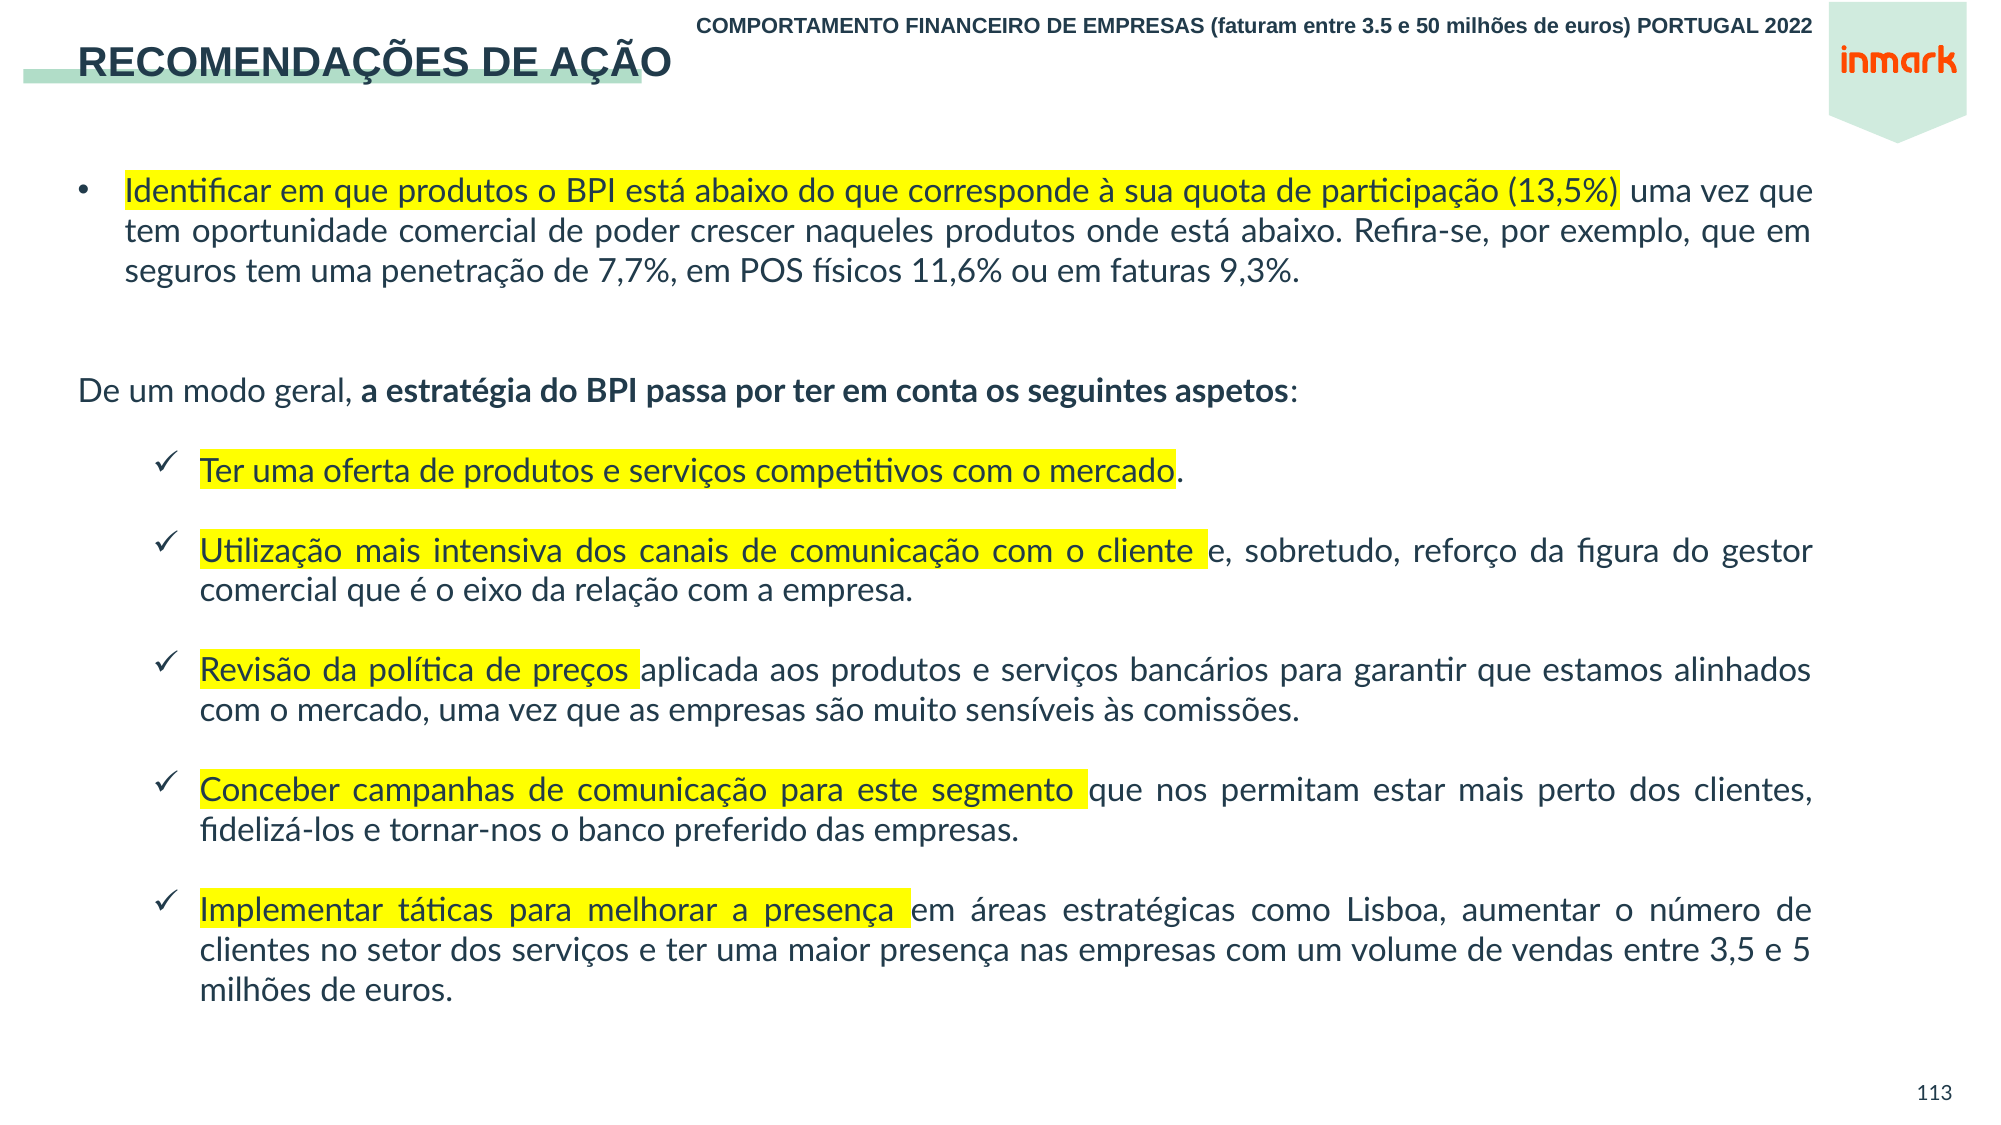

RECOMENDAÇÕES DE AÇÃO

Identificar em que produtos o BPI está abaixo do que corresponde à sua quota de participação (13,5%) uma vez que tem oportunidade comercial de poder crescer naqueles produtos onde está abaixo. Refira-se, por exemplo, que em seguros tem uma penetração de 7,7%, em POS físicos 11,6% ou em faturas 9,3%.

De um modo geral, a estratégia do BPI passa por ter em conta os seguintes aspetos:

Ter uma oferta de produtos e serviços competitivos com o mercado.

Utilização mais intensiva dos canais de comunicação com o cliente e, sobretudo, reforço da figura do gestor comercial que é o eixo da relação com a empresa.

Revisão da política de preços aplicada aos produtos e serviços bancários para garantir que estamos alinhados com o mercado, uma vez que as empresas são muito sensíveis às comissões.

Conceber campanhas de comunicação para este segmento que nos permitam estar mais perto dos clientes, fidelizá-los e tornar-nos o banco preferido das empresas.

Implementar táticas para melhorar a presença em áreas estratégicas como Lisboa, aumentar o número de clientes no setor dos serviços e ter uma maior presença nas empresas com um volume de vendas entre 3,5 e 5 milhões de euros.